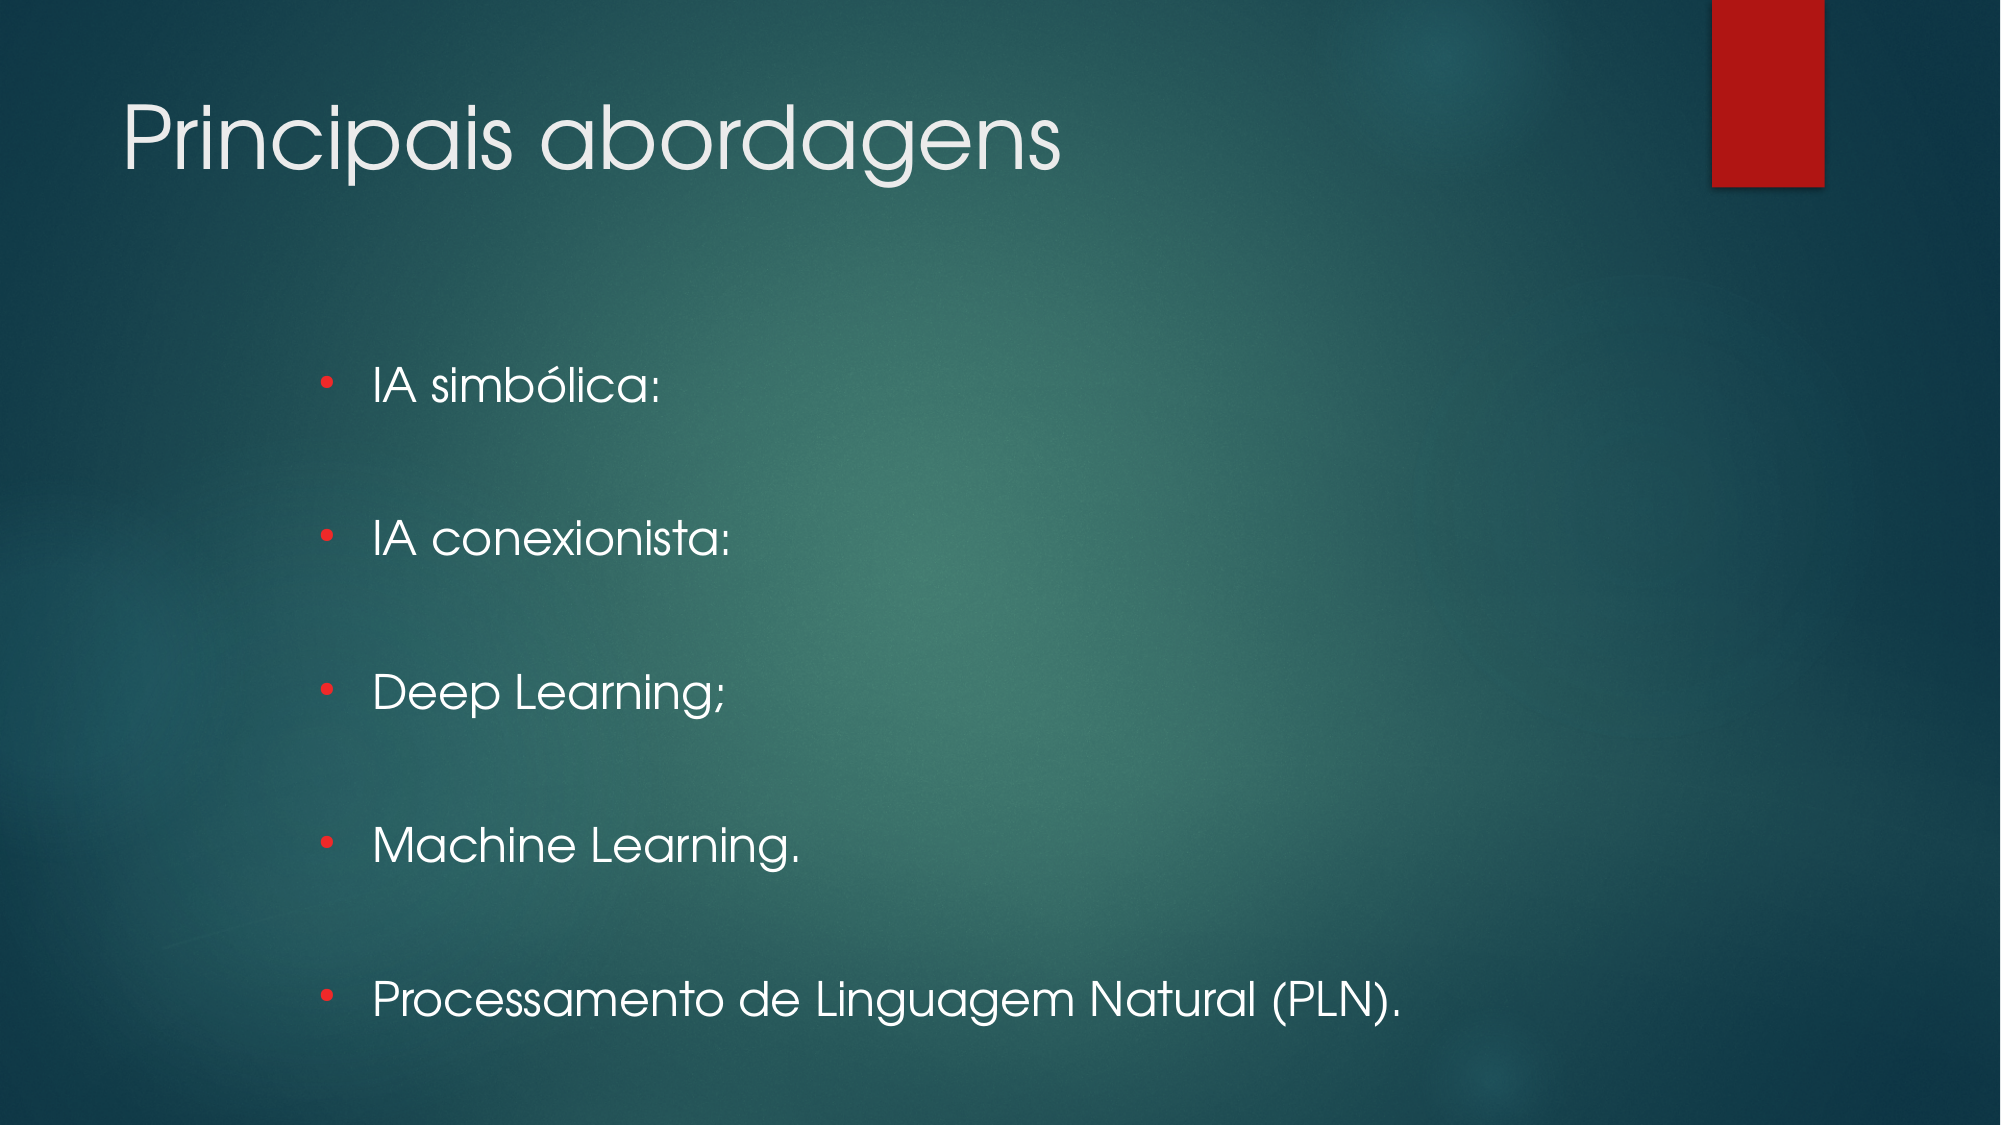

# Principais abordagens
IA simbólica:

IA conexionista:

Deep Learning;

Machine Learning.

Processamento de Linguagem Natural (PLN).